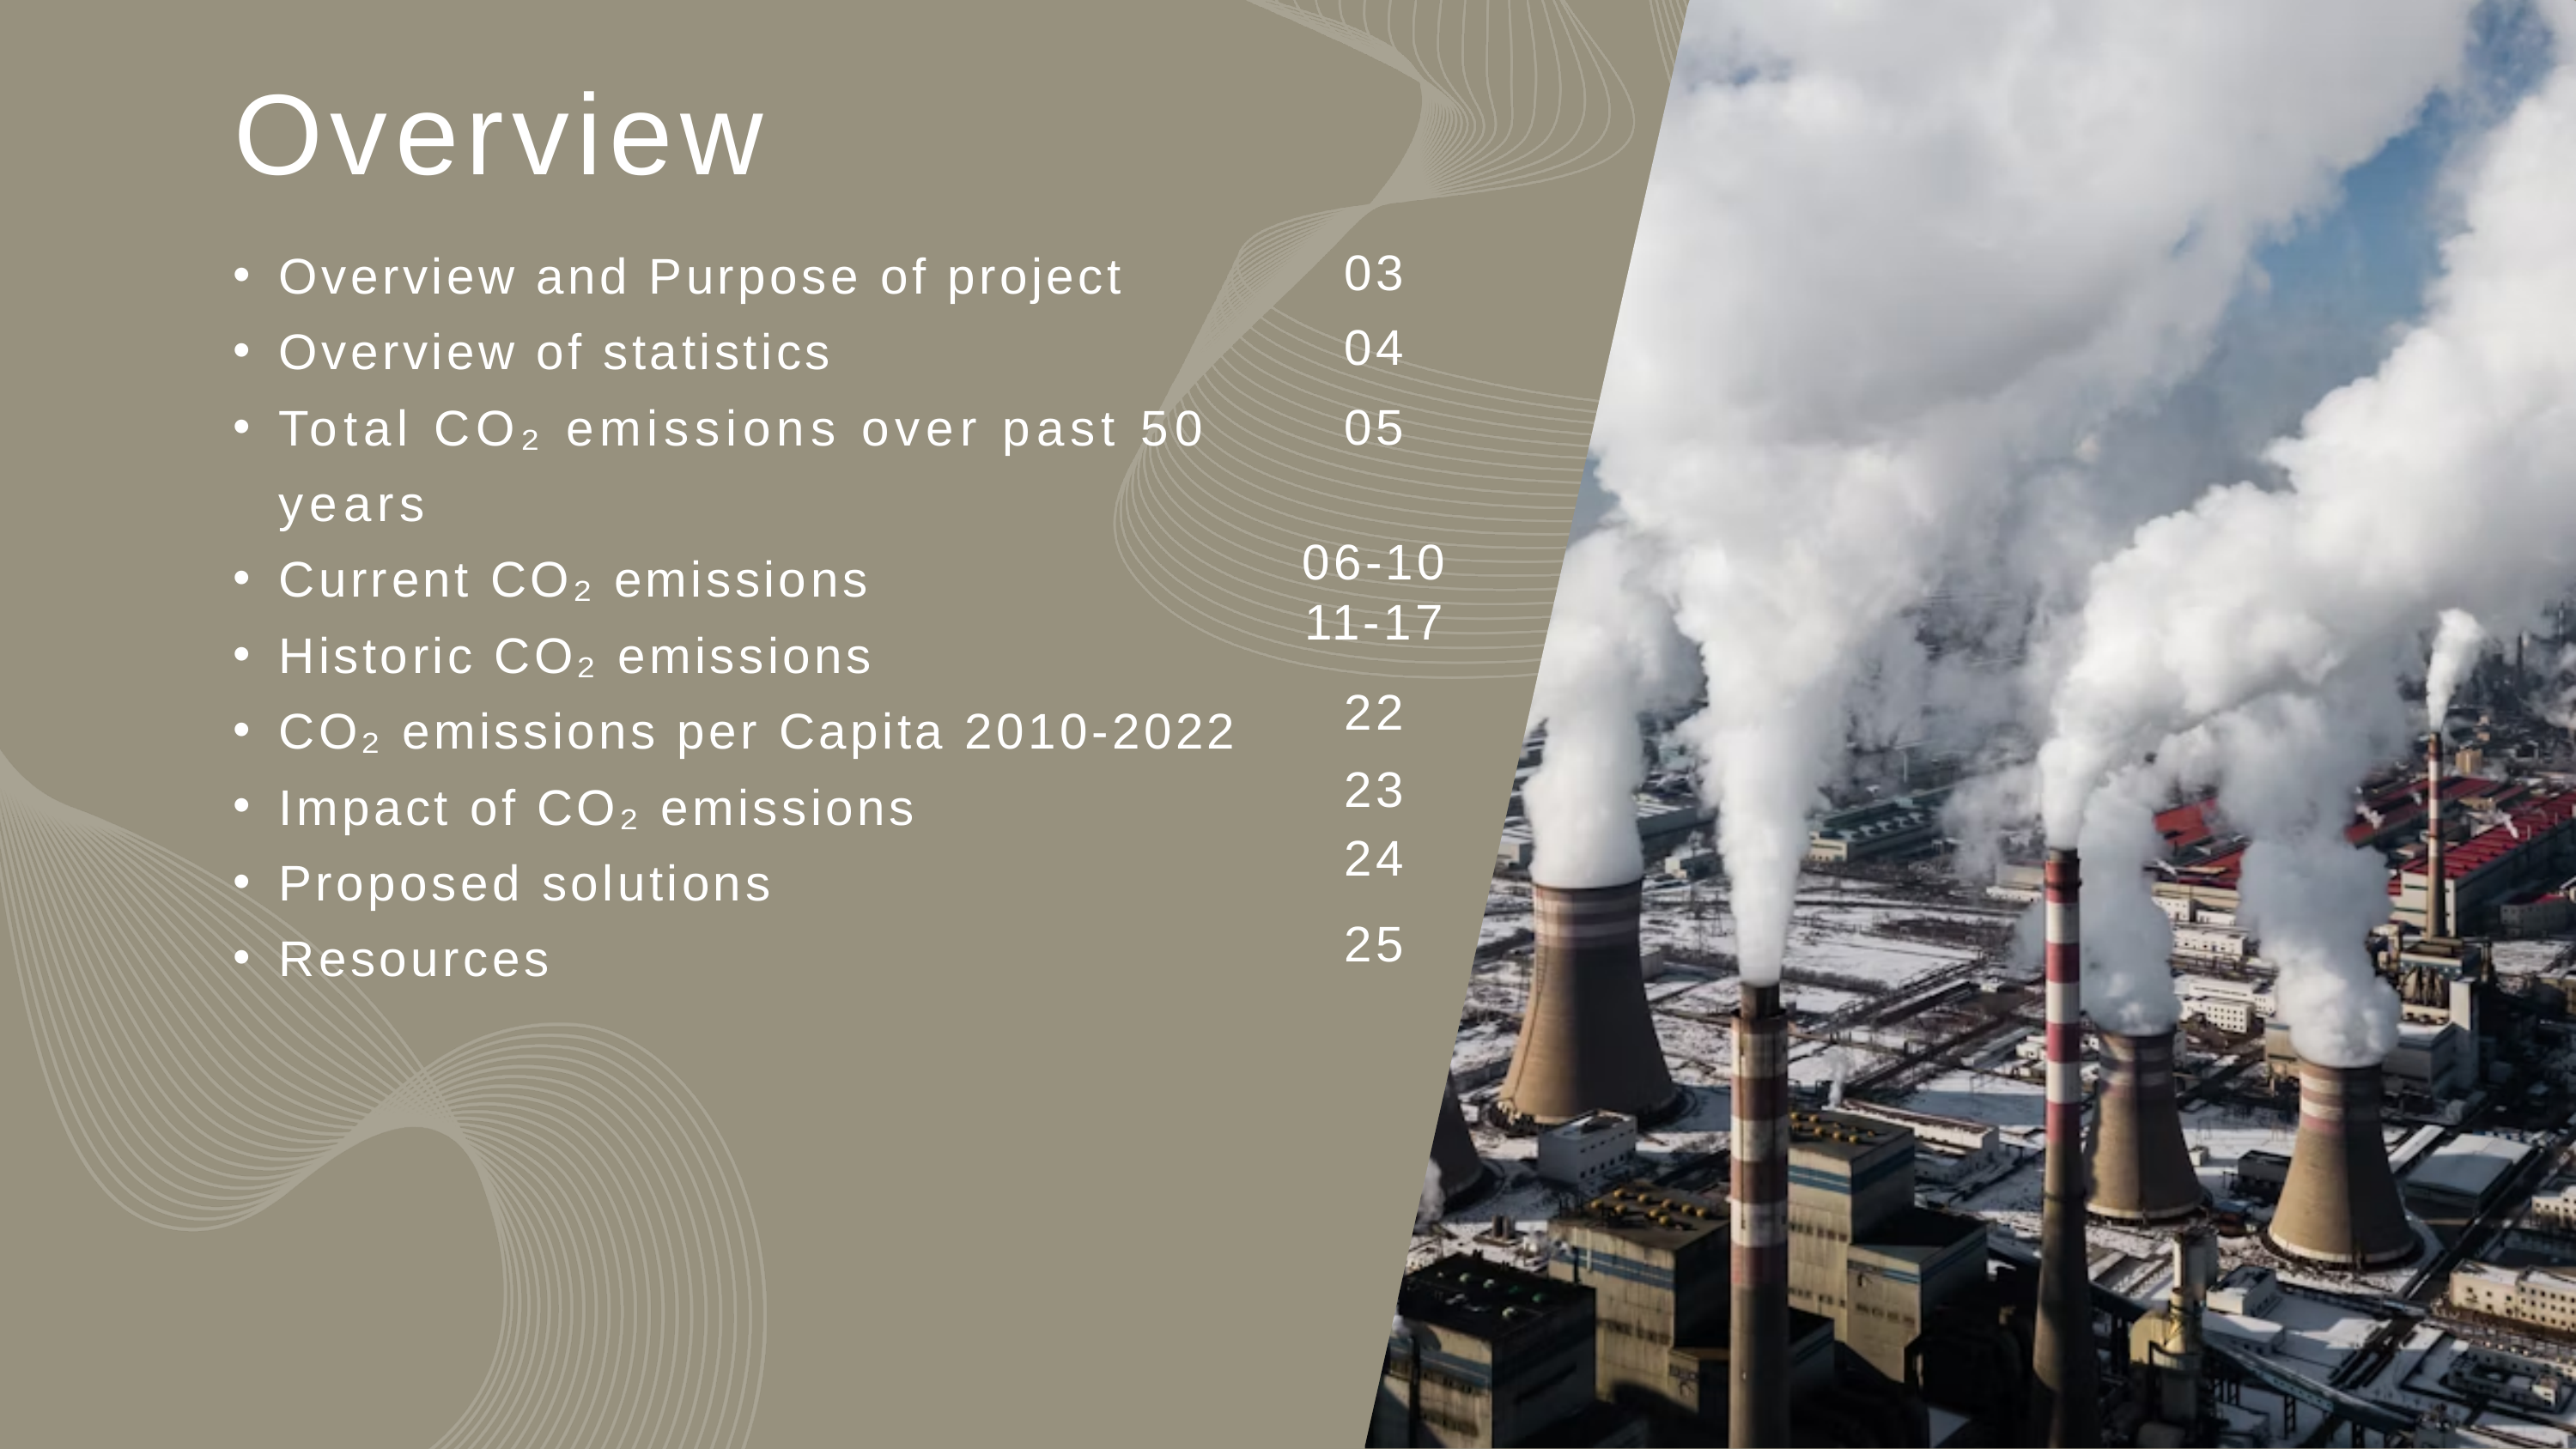

Overview
Overview and Purpose of project
Overview of statistics
Total CO₂ emissions over past 50 years
Current CO₂ emissions
Historic CO₂ emissions
CO₂ emissions per Capita 2010-2022
Impact of CO₂ emissions
Proposed solutions
Resources
03

04

05

06-10
11-17

22

23

24

25